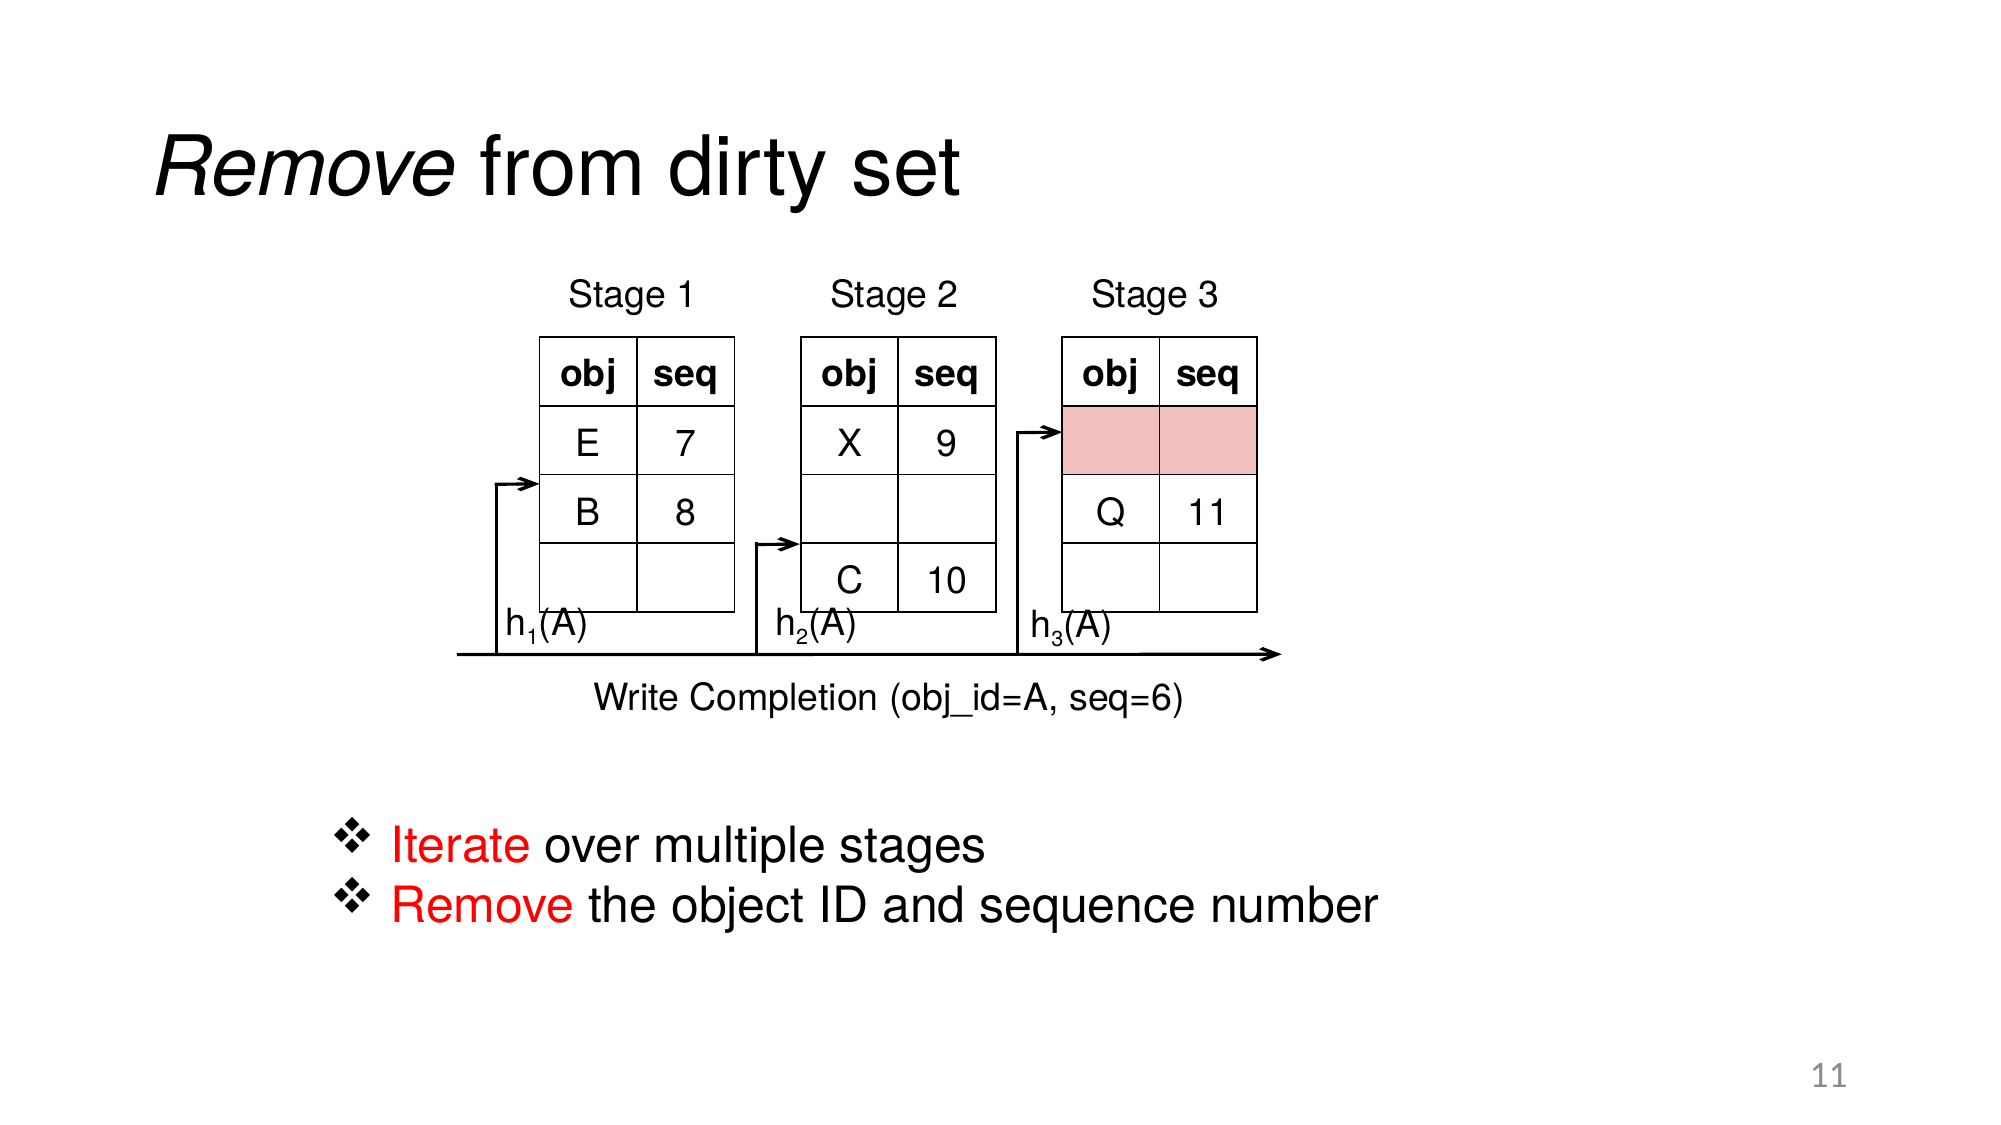

# Remove from dirty set
Stage 1
Stage 2
Stage 3
| obj | seq |
| --- | --- |
| E | 7 |
| B | 8 |
|  |  |
| obj | seq |
| --- | --- |
| X | 9 |
|  |  |
| C | 10 |
| obj | seq |
| --- | --- |
|  |  |
| Q | 11 |
|  |  |
h1(A)
h2(A)
h3(A)
Write Completion (obj_id=A, seq=6)
 Iterate over multiple stages
 Remove the object ID and sequence number
11